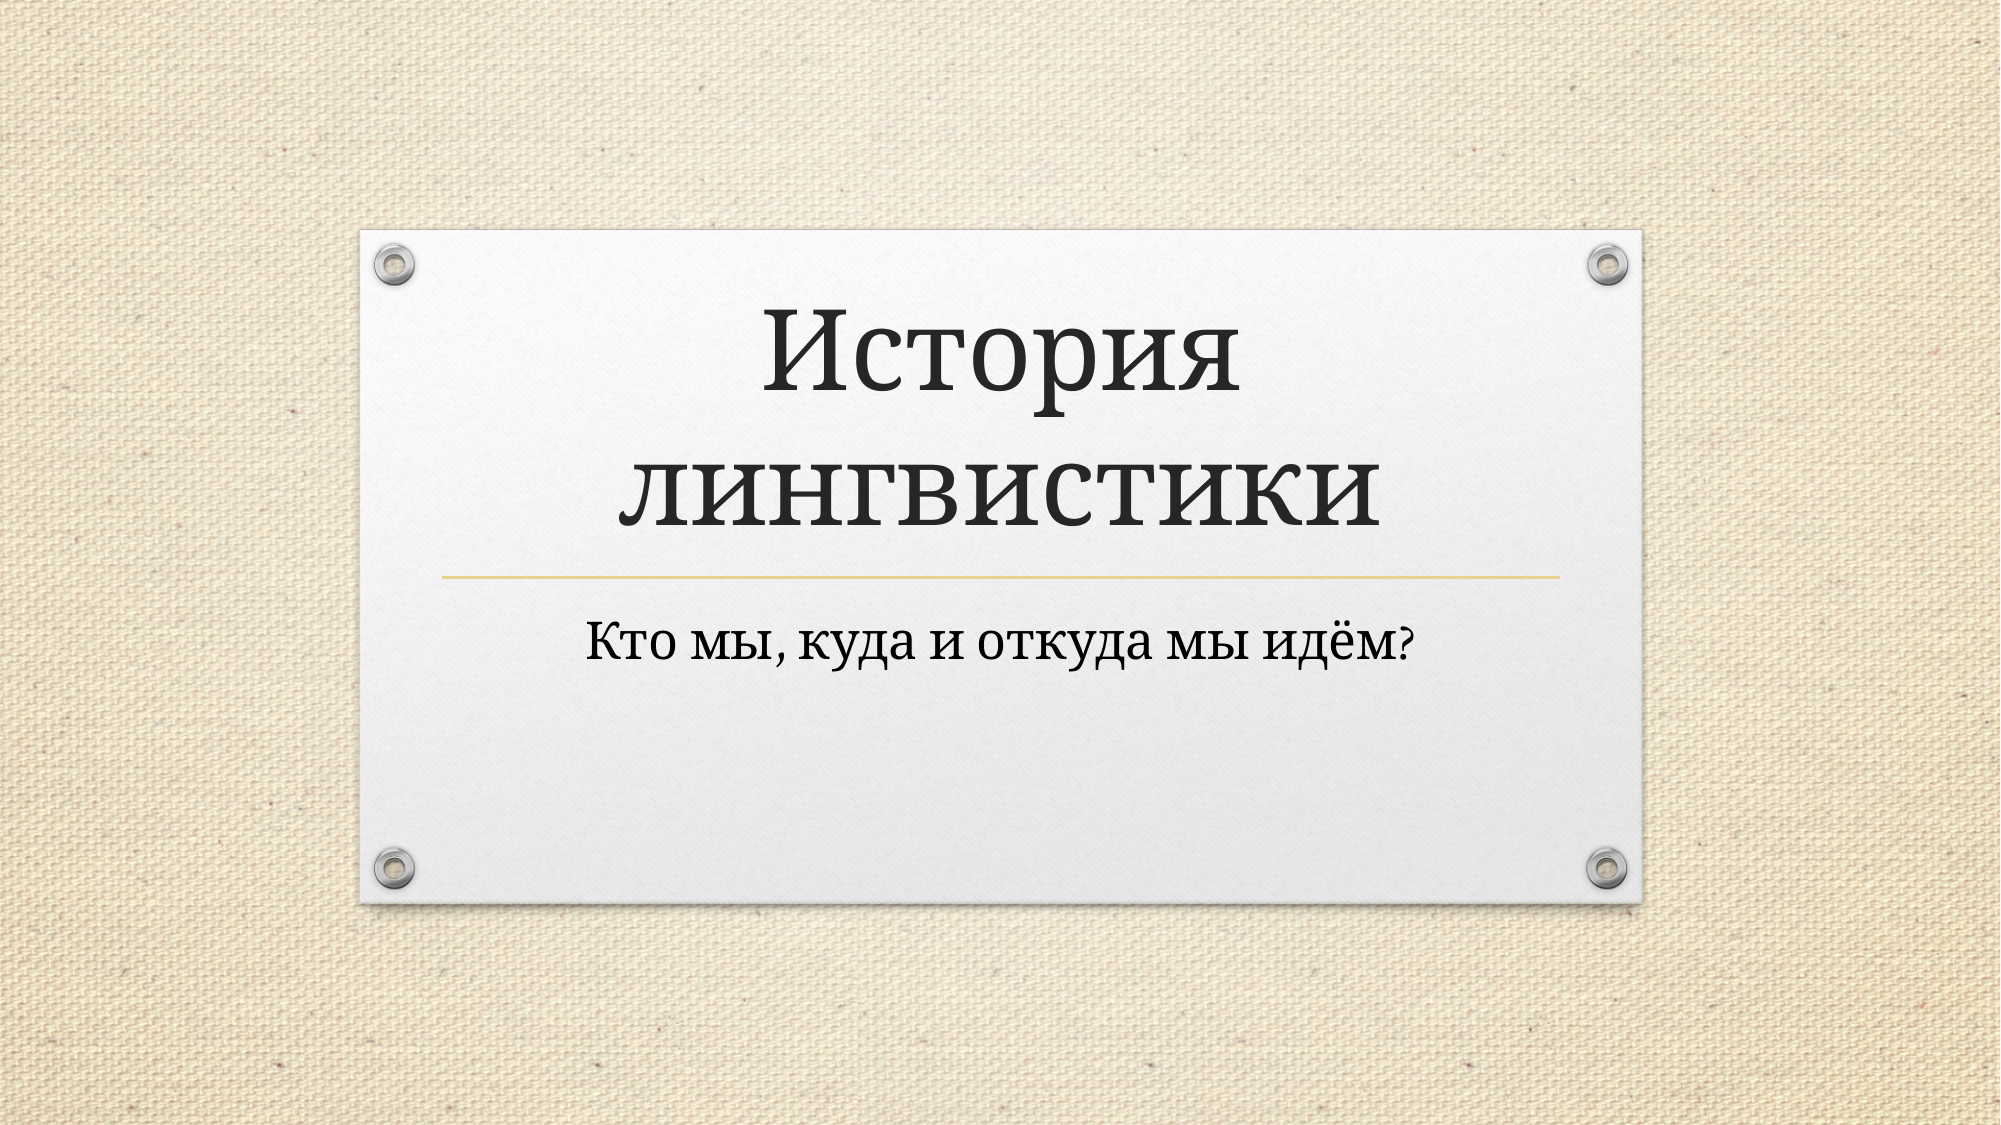

# История лингвистики
Кто мы, куда и откуда мы идём?